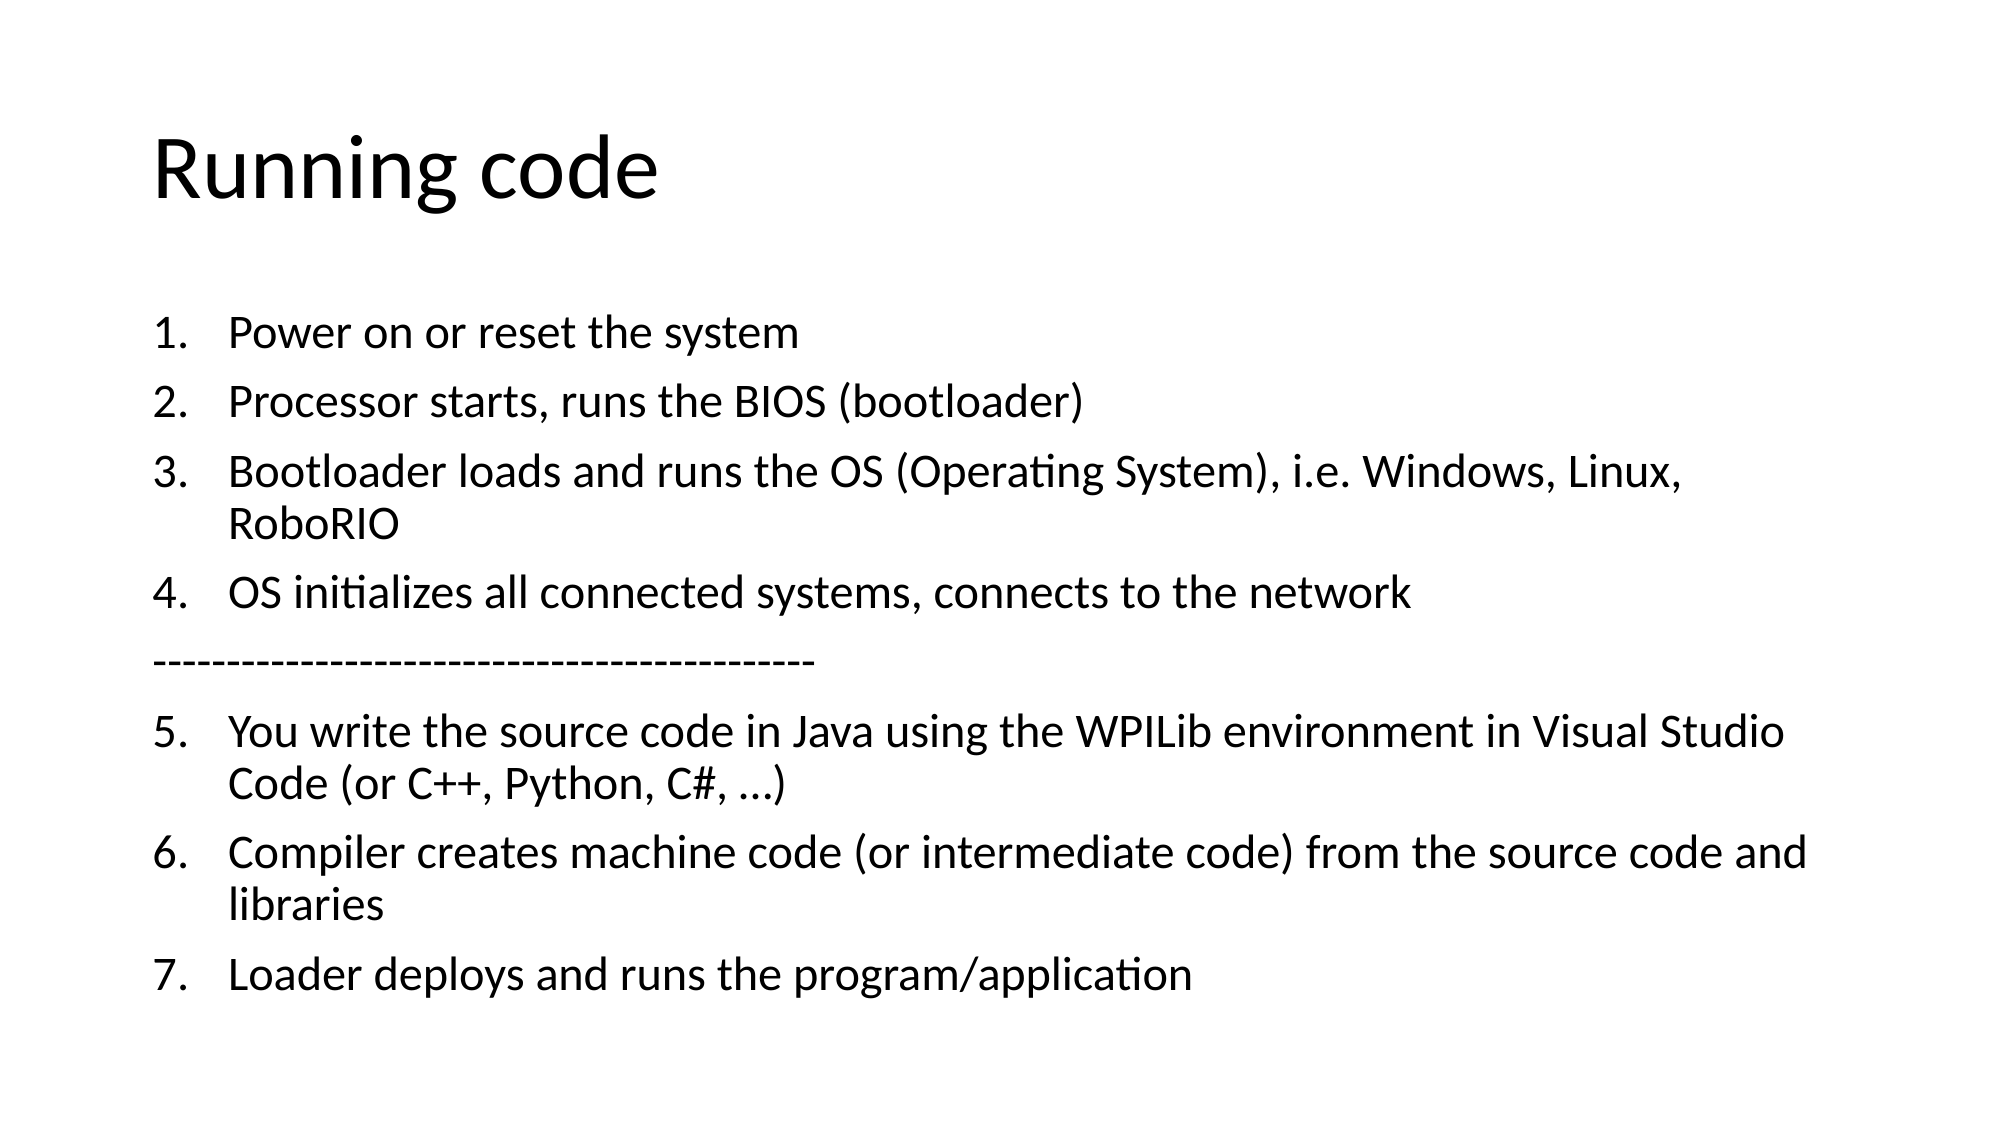

# Running code
Power on or reset the system
Processor starts, runs the BIOS (bootloader)
Bootloader loads and runs the OS (Operating System), i.e. Windows, Linux, RoboRIO
OS initializes all connected systems, connects to the network
---------------------------------------------
You write the source code in Java using the WPILib environment in Visual Studio Code (or C++, Python, C#, …)
Compiler creates machine code (or intermediate code) from the source code and libraries
Loader deploys and runs the program/application